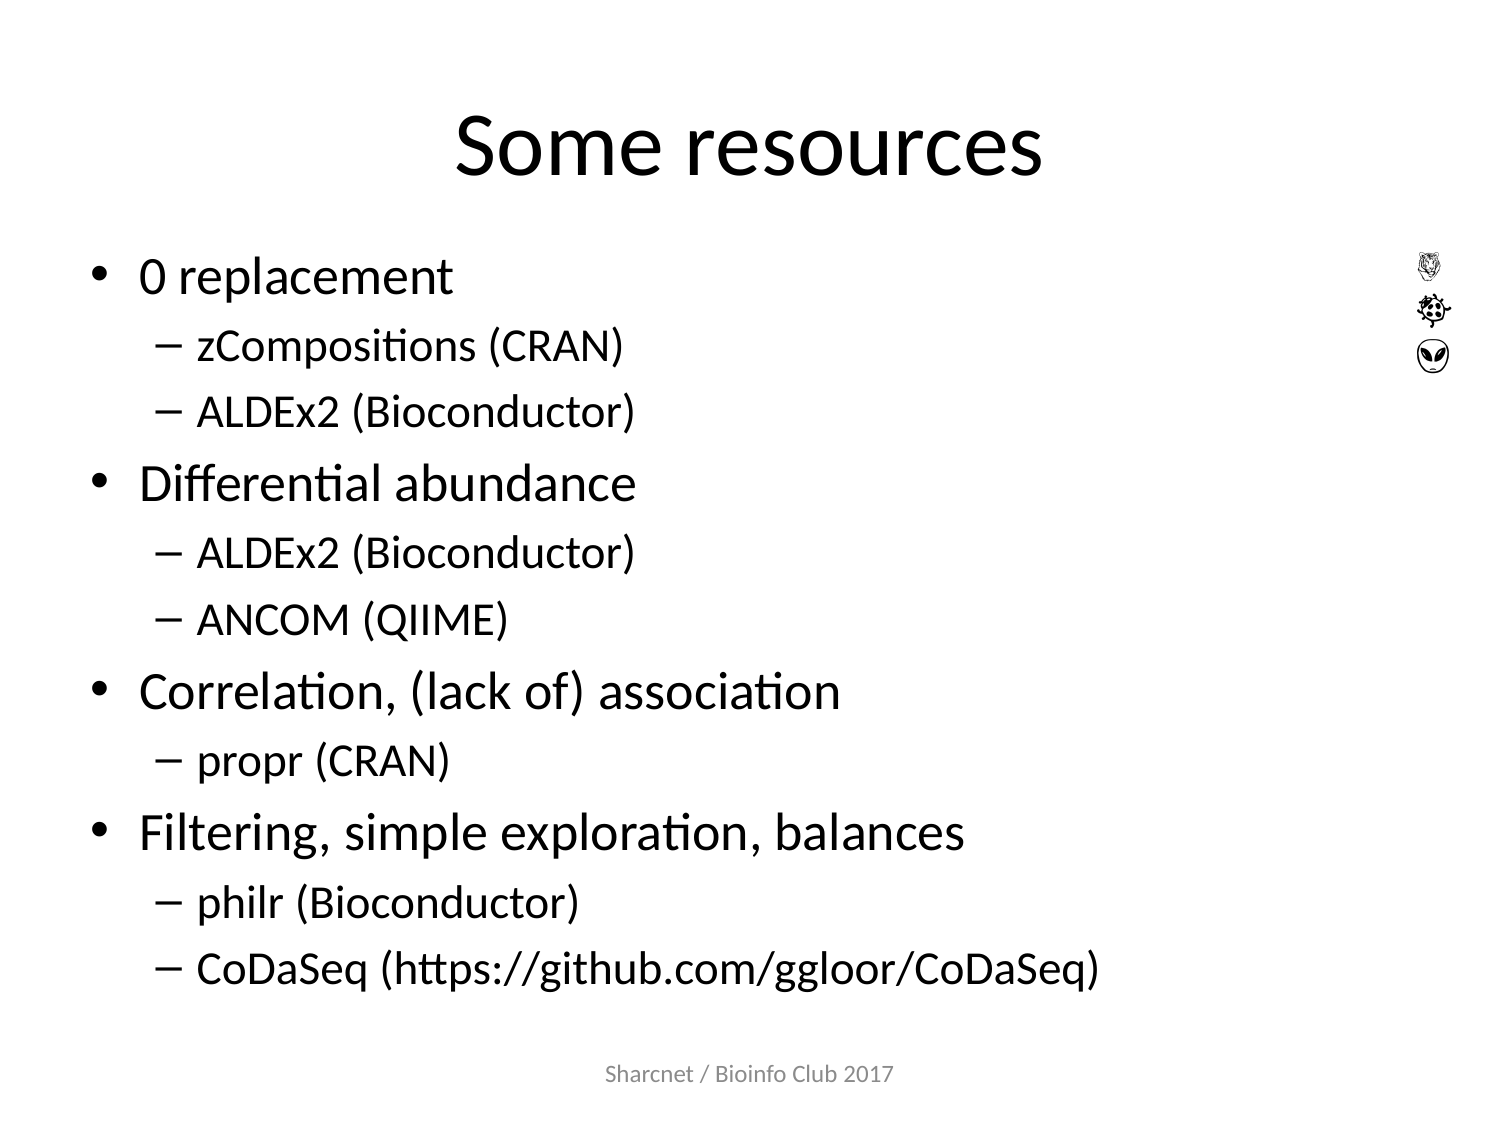

# Some resources
0 replacement
zCompositions (CRAN)
ALDEx2 (Bioconductor)
Differential abundance
ALDEx2 (Bioconductor)
ANCOM (QIIME)
Correlation, (lack of) association
propr (CRAN)
Filtering, simple exploration, balances
philr (Bioconductor)
CoDaSeq (https://github.com/ggloor/CoDaSeq)
🐯
🐞
👽
Sharcnet / Bioinfo Club 2017